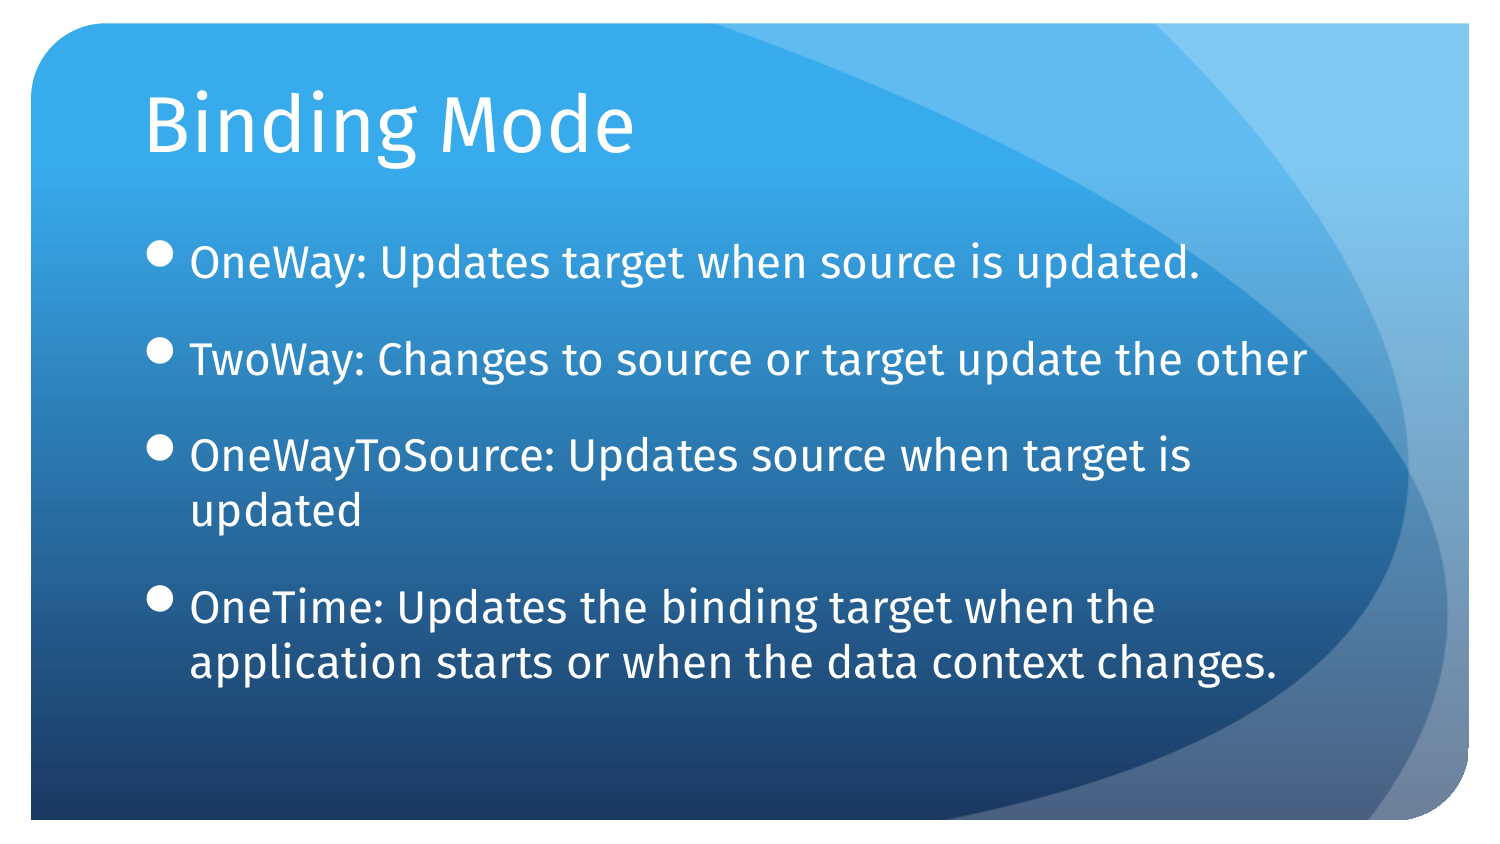

# Binding Mode
OneWay: Updates target when source is updated.
TwoWay: Changes to source or target update the other
OneWayToSource: Updates source when target is updated
OneTime: Updates the binding target when the application starts or when the data context changes.